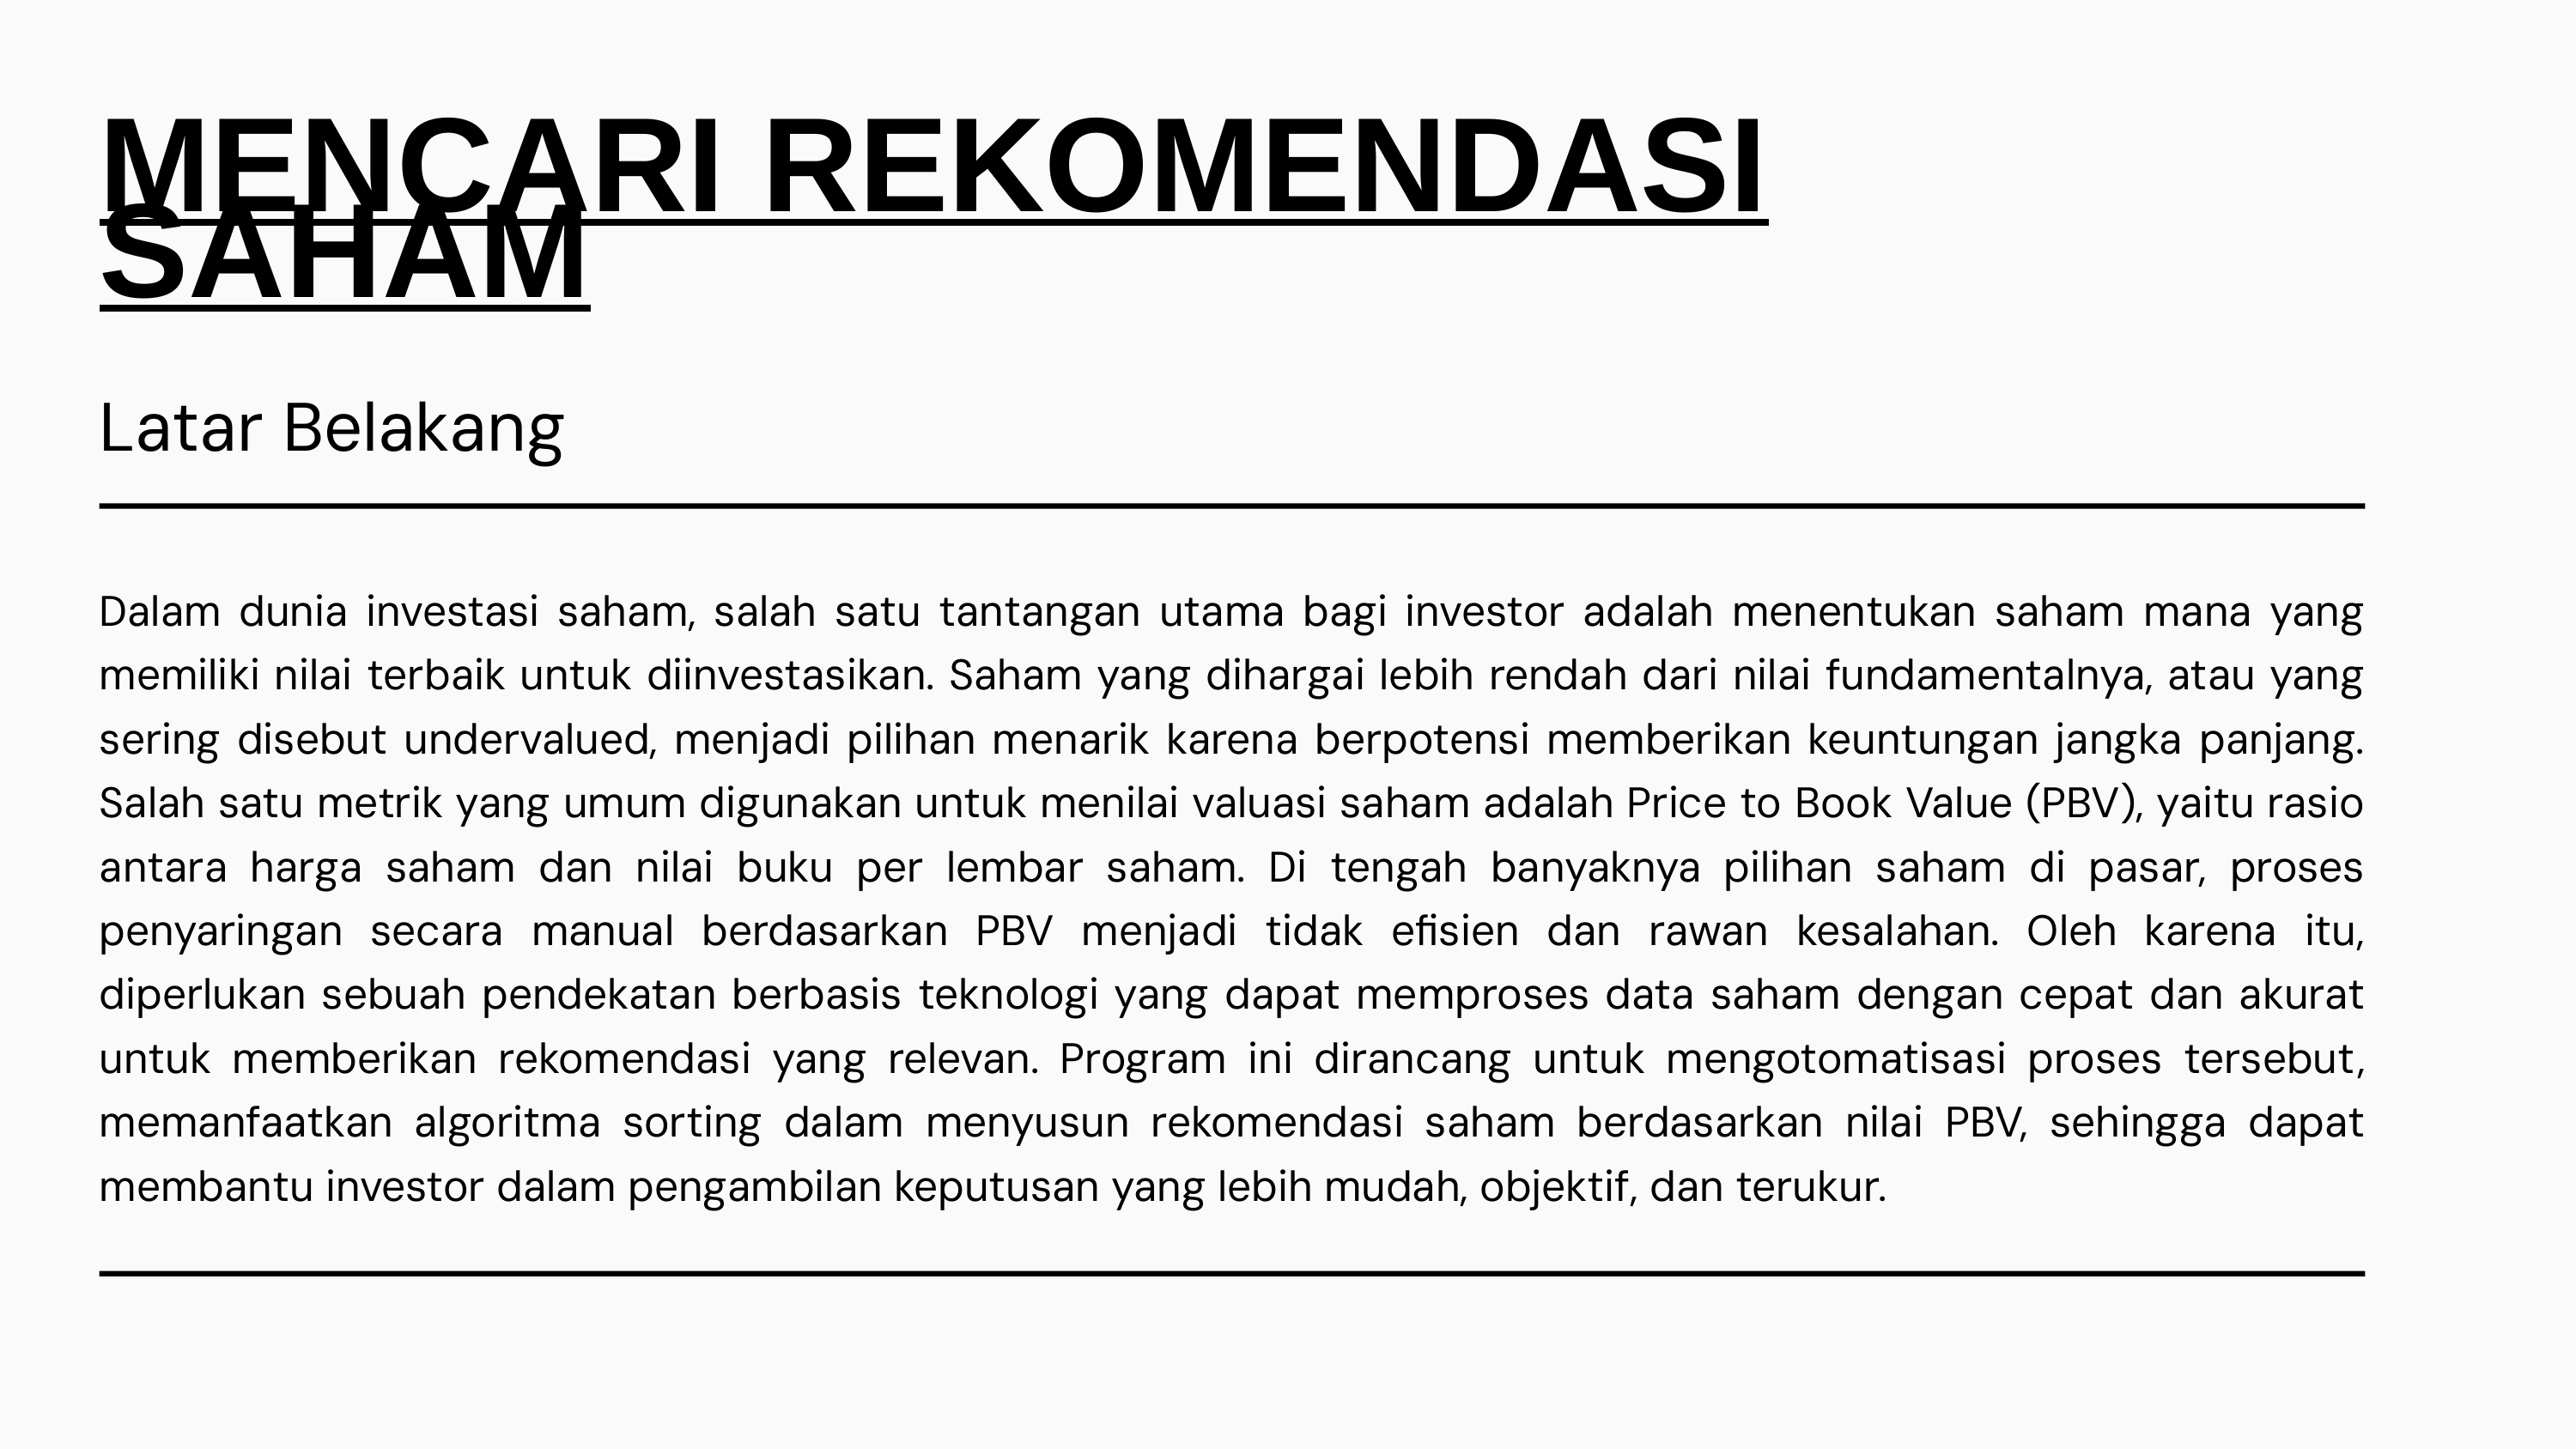

MENCARI REKOMENDASI SAHAM
Latar Belakang

Dalam dunia investasi saham, salah satu tantangan utama bagi investor adalah menentukan saham mana yang memiliki nilai terbaik untuk diinvestasikan. Saham yang dihargai lebih rendah dari nilai fundamentalnya, atau yang sering disebut undervalued, menjadi pilihan menarik karena berpotensi memberikan keuntungan jangka panjang. Salah satu metrik yang umum digunakan untuk menilai valuasi saham adalah Price to Book Value (PBV), yaitu rasio antara harga saham dan nilai buku per lembar saham. Di tengah banyaknya pilihan saham di pasar, proses penyaringan secara manual berdasarkan PBV menjadi tidak efisien dan rawan kesalahan. Oleh karena itu, diperlukan sebuah pendekatan berbasis teknologi yang dapat memproses data saham dengan cepat dan akurat untuk memberikan rekomendasi yang relevan. Program ini dirancang untuk mengotomatisasi proses tersebut, memanfaatkan algoritma sorting dalam menyusun rekomendasi saham berdasarkan nilai PBV, sehingga dapat membantu investor dalam pengambilan keputusan yang lebih mudah, objektif, dan terukur.